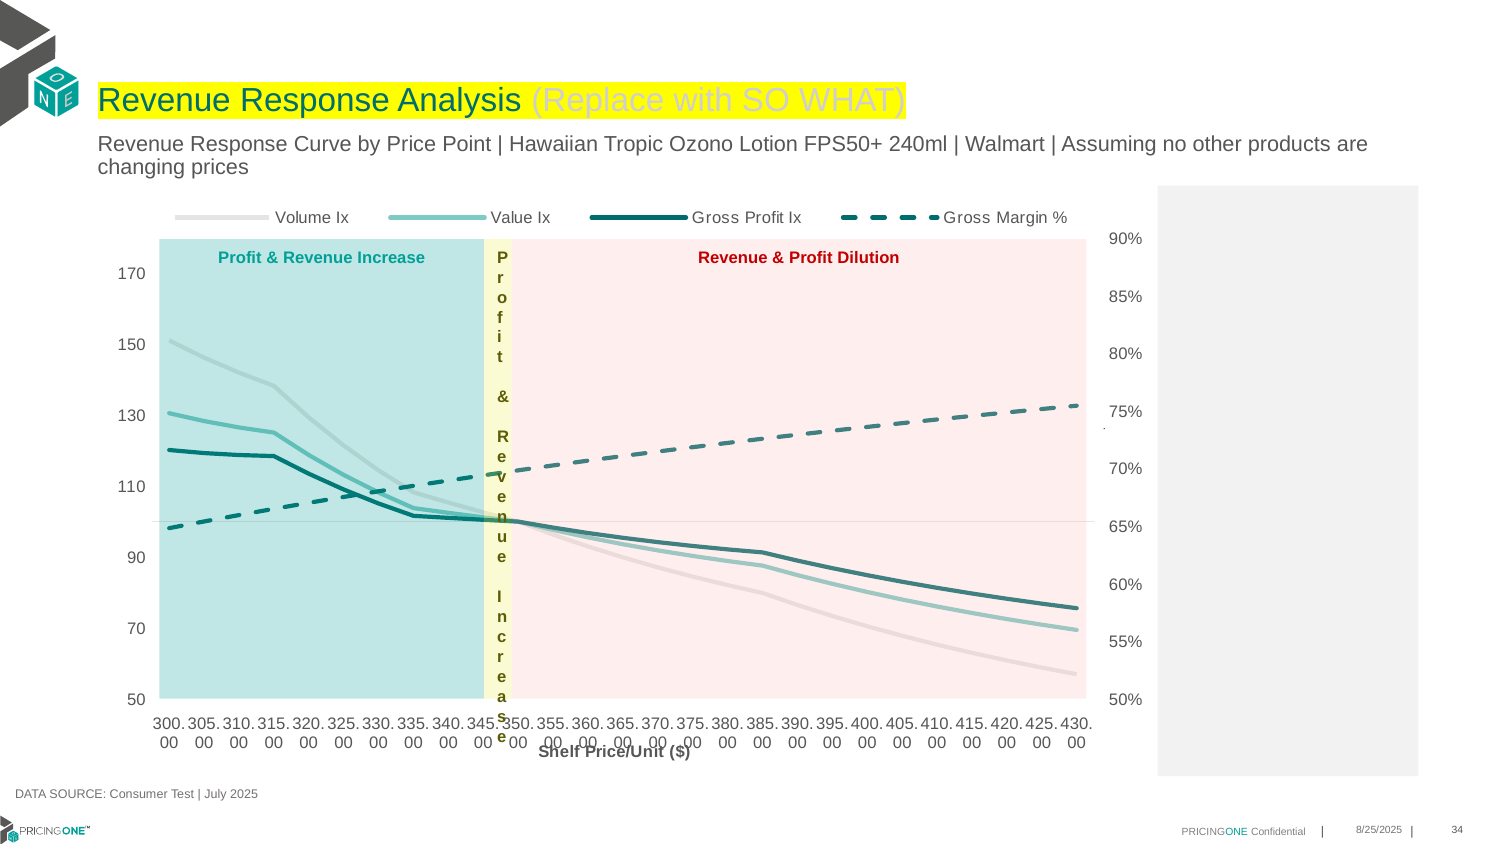

# Revenue Response Analysis (Replace with SO WHAT)

Revenue Response Curve by Price Point | Hawaiian Tropic Ozono Lotion FPS50+ 240ml | Walmart | Assuming no other products are changing prices

### Chart:

| Category | Volume Ix | Value Ix | Gross Profit Ix | Gross Margin % |
|---|---|---|---|---|
| 300.00 | 151.1561045780263 | 130.61256811041224 | 120.24044632467752 | 0.6482176191501765 |
| 305.00 | 146.29729736206068 | 128.39199505308406 | 119.36759091630226 | 0.653984543426403 |
| 310.00 | 142.05749974114866 | 126.59823253720084 | 118.81370881873569 | 0.6595654378872675 |
| 315.00 | 138.32111219871956 | 125.14989260315 | 118.5177322946951 | 0.6649691610954063 |
| 320.00 | 129.40820298501973 | 118.8231686819537 | 113.52764113870786 | 0.6702040179532903 |
| 325.00 | 121.49147422598506 | 113.19261569430637 | 109.06726910257478 | 0.6752778022924705 |
| 330.00 | 114.48153939770751 | 108.21176356510401 | 105.11566652550776 | 0.6801978355910695 |
| 335.00 | 108.28213002274339 | 103.82325187459733 | 101.63811123949972 | 0.6849710022240386 |
| 340.00 | 105.38057926455906 | 102.48664225119957 | 101.06992309334062 | 0.6896037816030969 |
| 345.00 | 102.62329069219062 | 101.21371679242226 | 100.52435688284773 | 0.6941022775218926 |
| 350.00 | 100.0 | 100.0 | 100.0 | 0.6984722449858656 |
| 355.00 | 96.34218707657838 | 97.66750514103285 | 98.3126547195191 | 0.702719114774797 |
| 360.00 | 92.9884223442964 | 95.54845958723355 | 96.79216986046826 | 0.7068480159584806 |
| 365.00 | 89.91210184076861 | 93.62734496931674 | 95.42896499580166 | 0.7108637965617888 |
| 370.00 | 87.0869261494721 | 91.88757014778099 | 94.21161265733826 | 0.714771042554197 |
| 375.00 | 84.48776513700517 | 90.31240514379361 | 93.12782264859757 | 0.7185740953201413 |
| 380.00 | 82.09120568095013 | 88.88564405450799 | 92.16517656365794 | 0.7222770677501392 |
| 385.00 | 79.87583528964655 | 87.5920249037798 | 91.31162760108805 | 0.7258838590780596 |
| 390.00 | 76.49515957229146 | 84.92373578934436 | 89.0114821804946 | 0.7293981685770589 |
| 395.00 | 73.36603703267843 | 82.44837308757661 | 86.87090606309592 | 0.7328235082153237 |
| 400.00 | 70.46834282996035 | 80.15287241006688 | 84.88109321601112 | 0.7361632143626323 |
| 405.00 | 67.78274483494143 | 78.02406468123996 | 83.03256222541411 | 0.7394204586297604 |
| 410.00 | 65.29092523242933 | 76.04897606794441 | 81.31551335342407 | 0.7425982579147632 |
| 415.00 | 62.97573738817458 | 74.2150709298142 | 79.72013084164954 | 0.7456994837230191 |
| 420.00 | 60.82129852205406 | 72.51043240246749 | 78.23682188999686 | 0.7487268708215546 |
| 425.00 | 58.81302520511548 | 70.92388297481973 | 76.8563922907137 | 0.7516830252824774 |
| 430.00 | 56.937622292444935 | 69.44505248399794 | 75.5701646164537 | 0.7545704319652394 |
Profit & Revenue Increase
Profit & Revenue Increase
Revenue & Profit Dilution

DATA SOURCE: Consumer Test | July 2025

8/25/2025
34